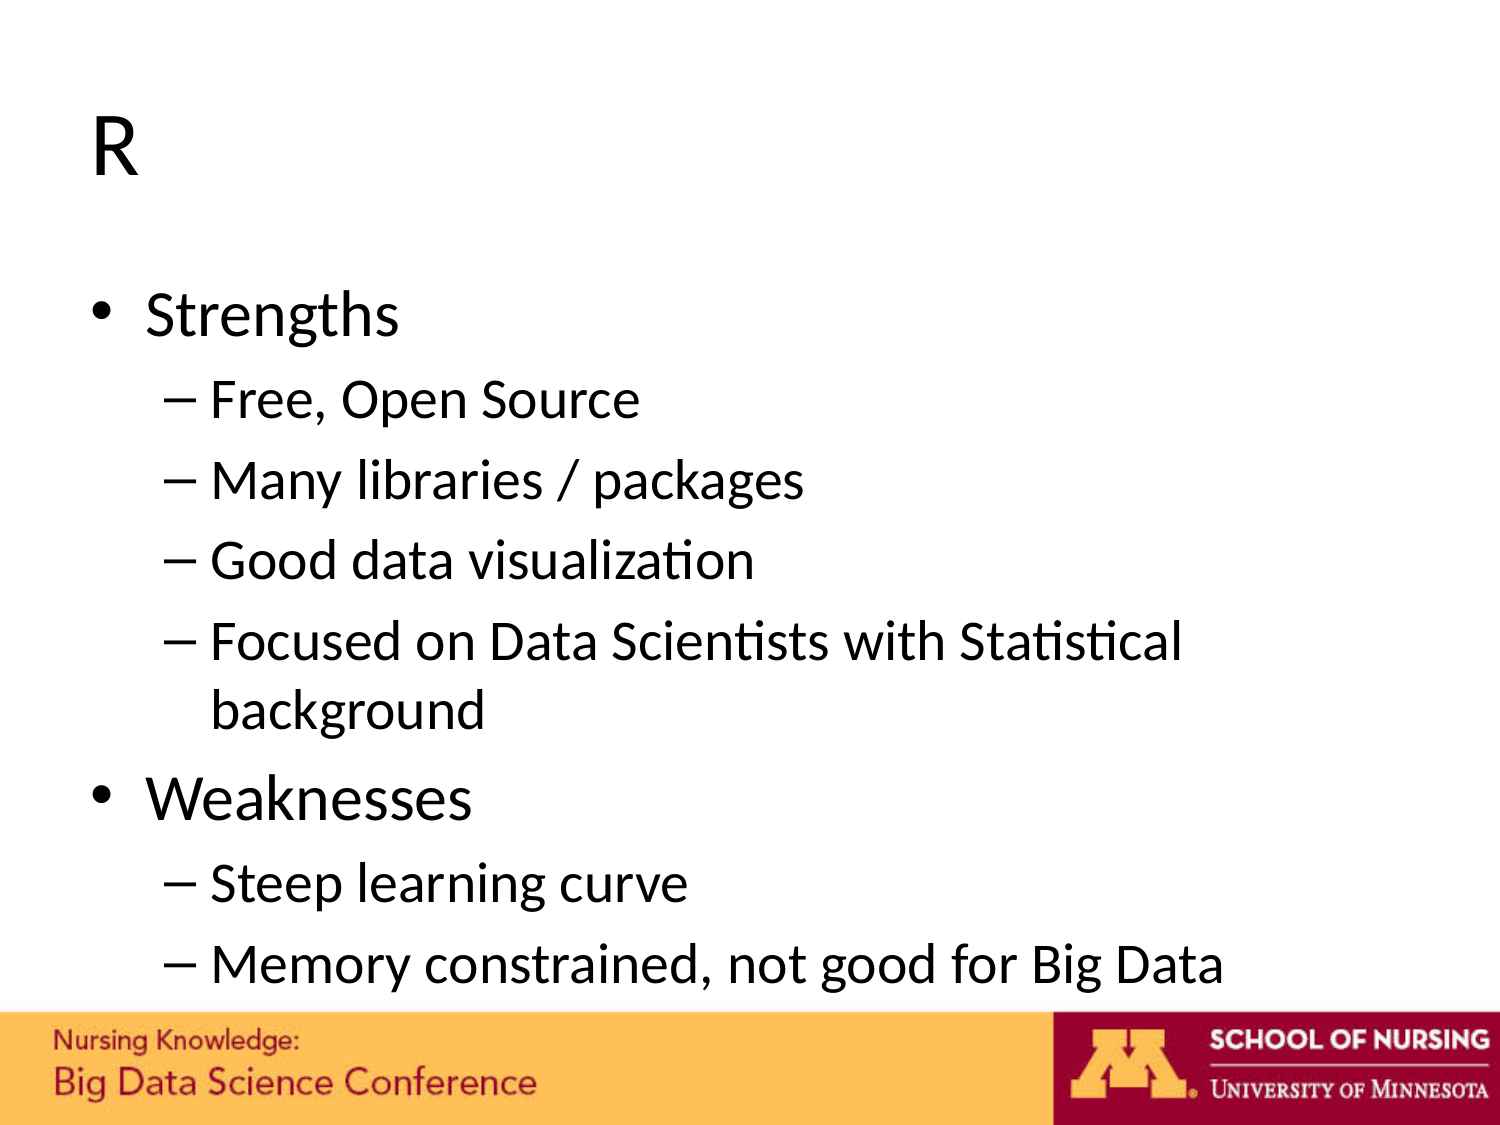

# R
Strengths
Free, Open Source
Many libraries / packages
Good data visualization
Focused on Data Scientists with Statistical background
Weaknesses
Steep learning curve
Memory constrained, not good for Big Data